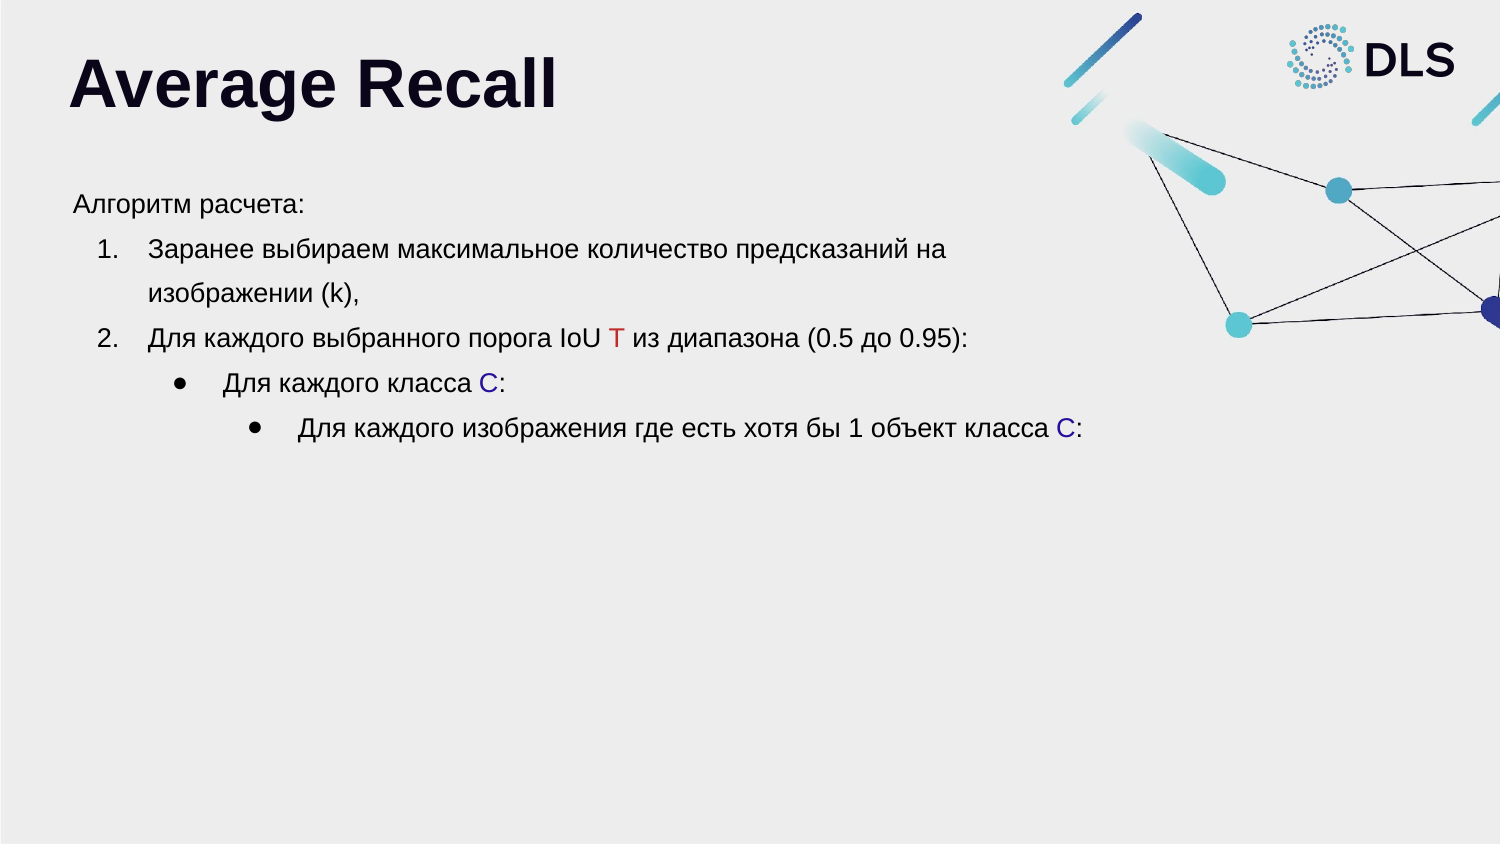

# Average Recall
Алгоритм расчета:
Заранее выбираем максимальное количество предсказаний на
изображении (k),
Для каждого выбранного порога IoU T из диапазона (0.5 до 0.95):
Для каждого класса C:
Для каждого изображения где есть хотя бы 1 объект класса C: